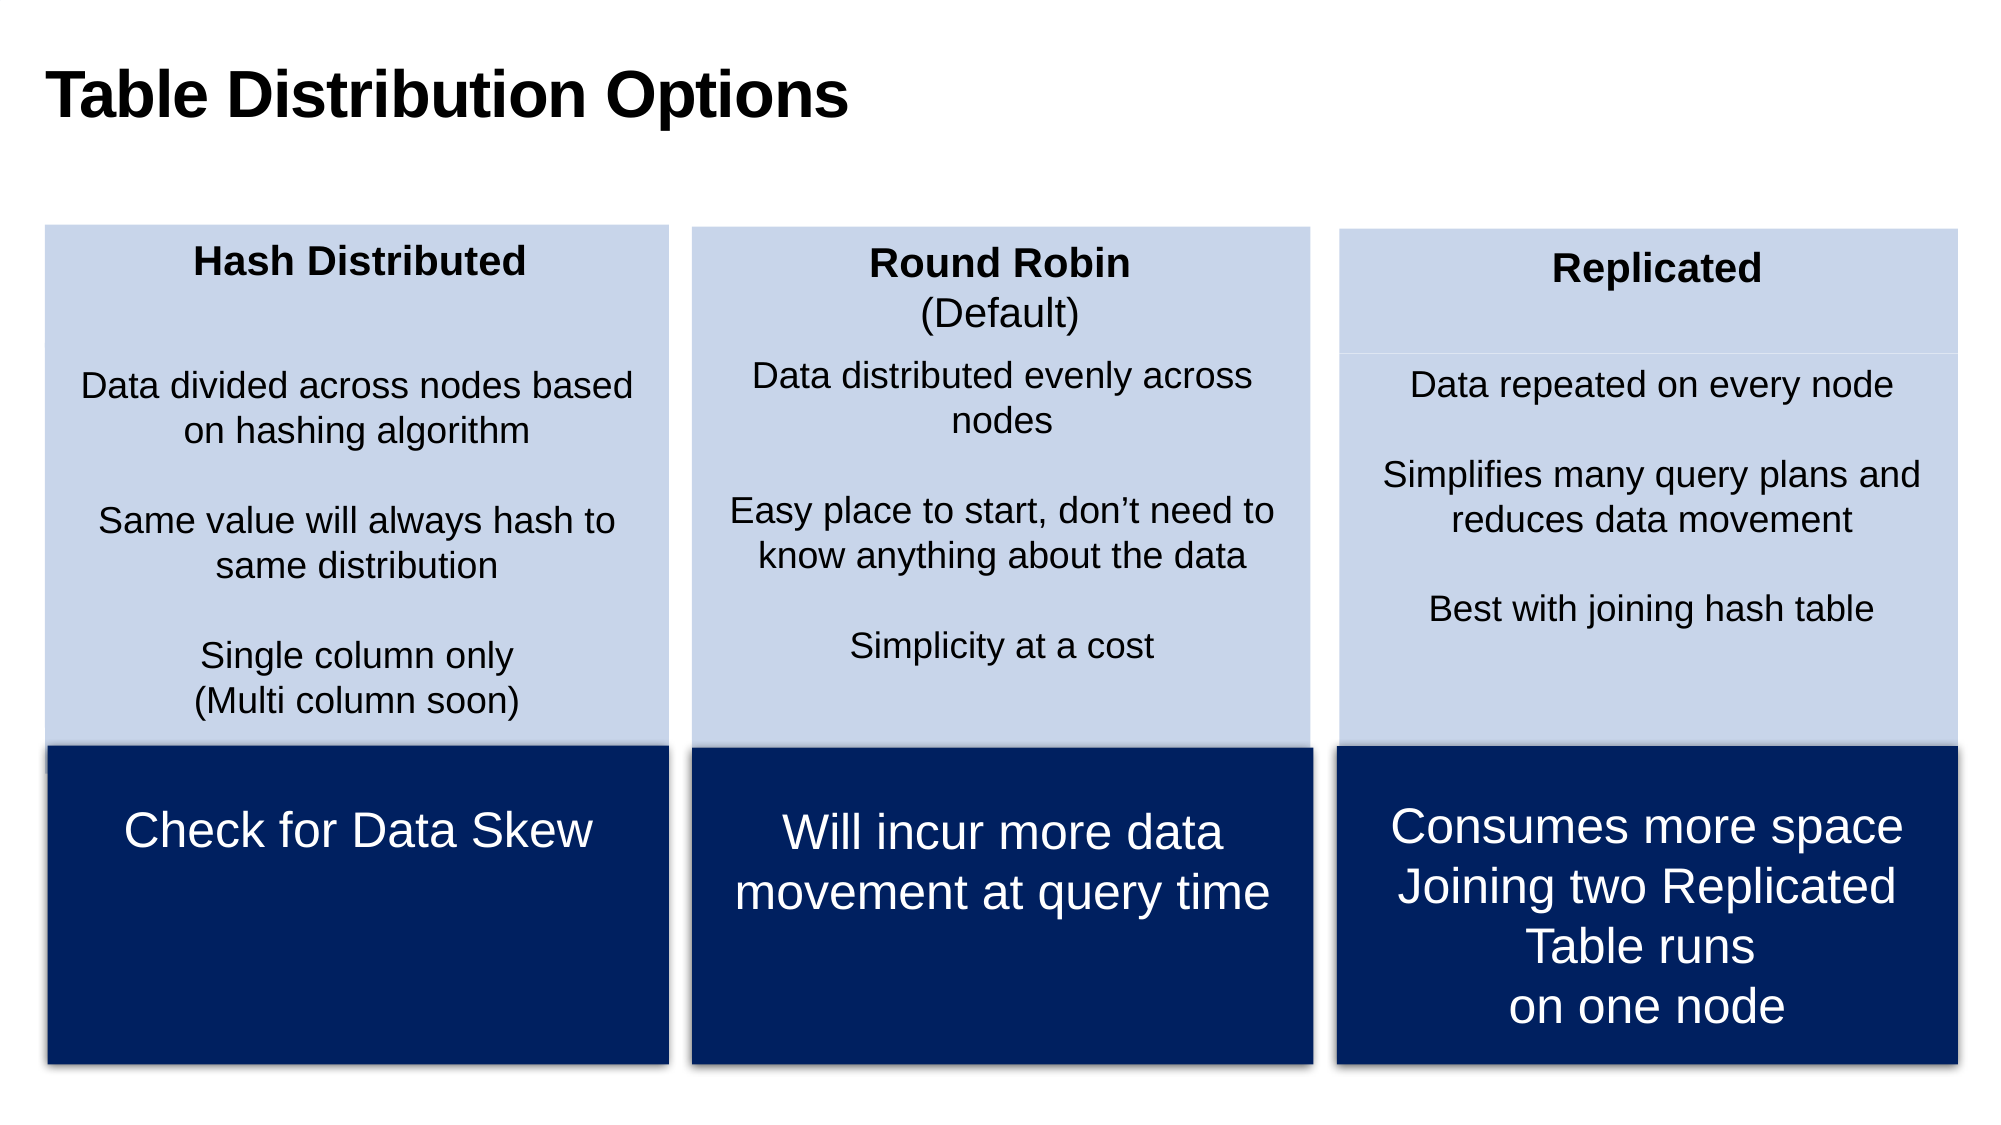

# Table Distribution Options

Hash Distributed
Data divided across nodes based on hashing algorithm

Same value will always hash to same distribution

Single column only
(Multi column soon)

Round Robin
(Default)
Data distributed evenly across nodes

Easy place to start, don’t need to know anything about the data

Simplicity at a cost

Replicated
Data repeated on every node

Simplifies many query plans and reduces data movement

Best with joining hash table

Check for Data Skew

Consumes more space
Joining two Replicated Table runs
on one node

Will incur more data movement at query time